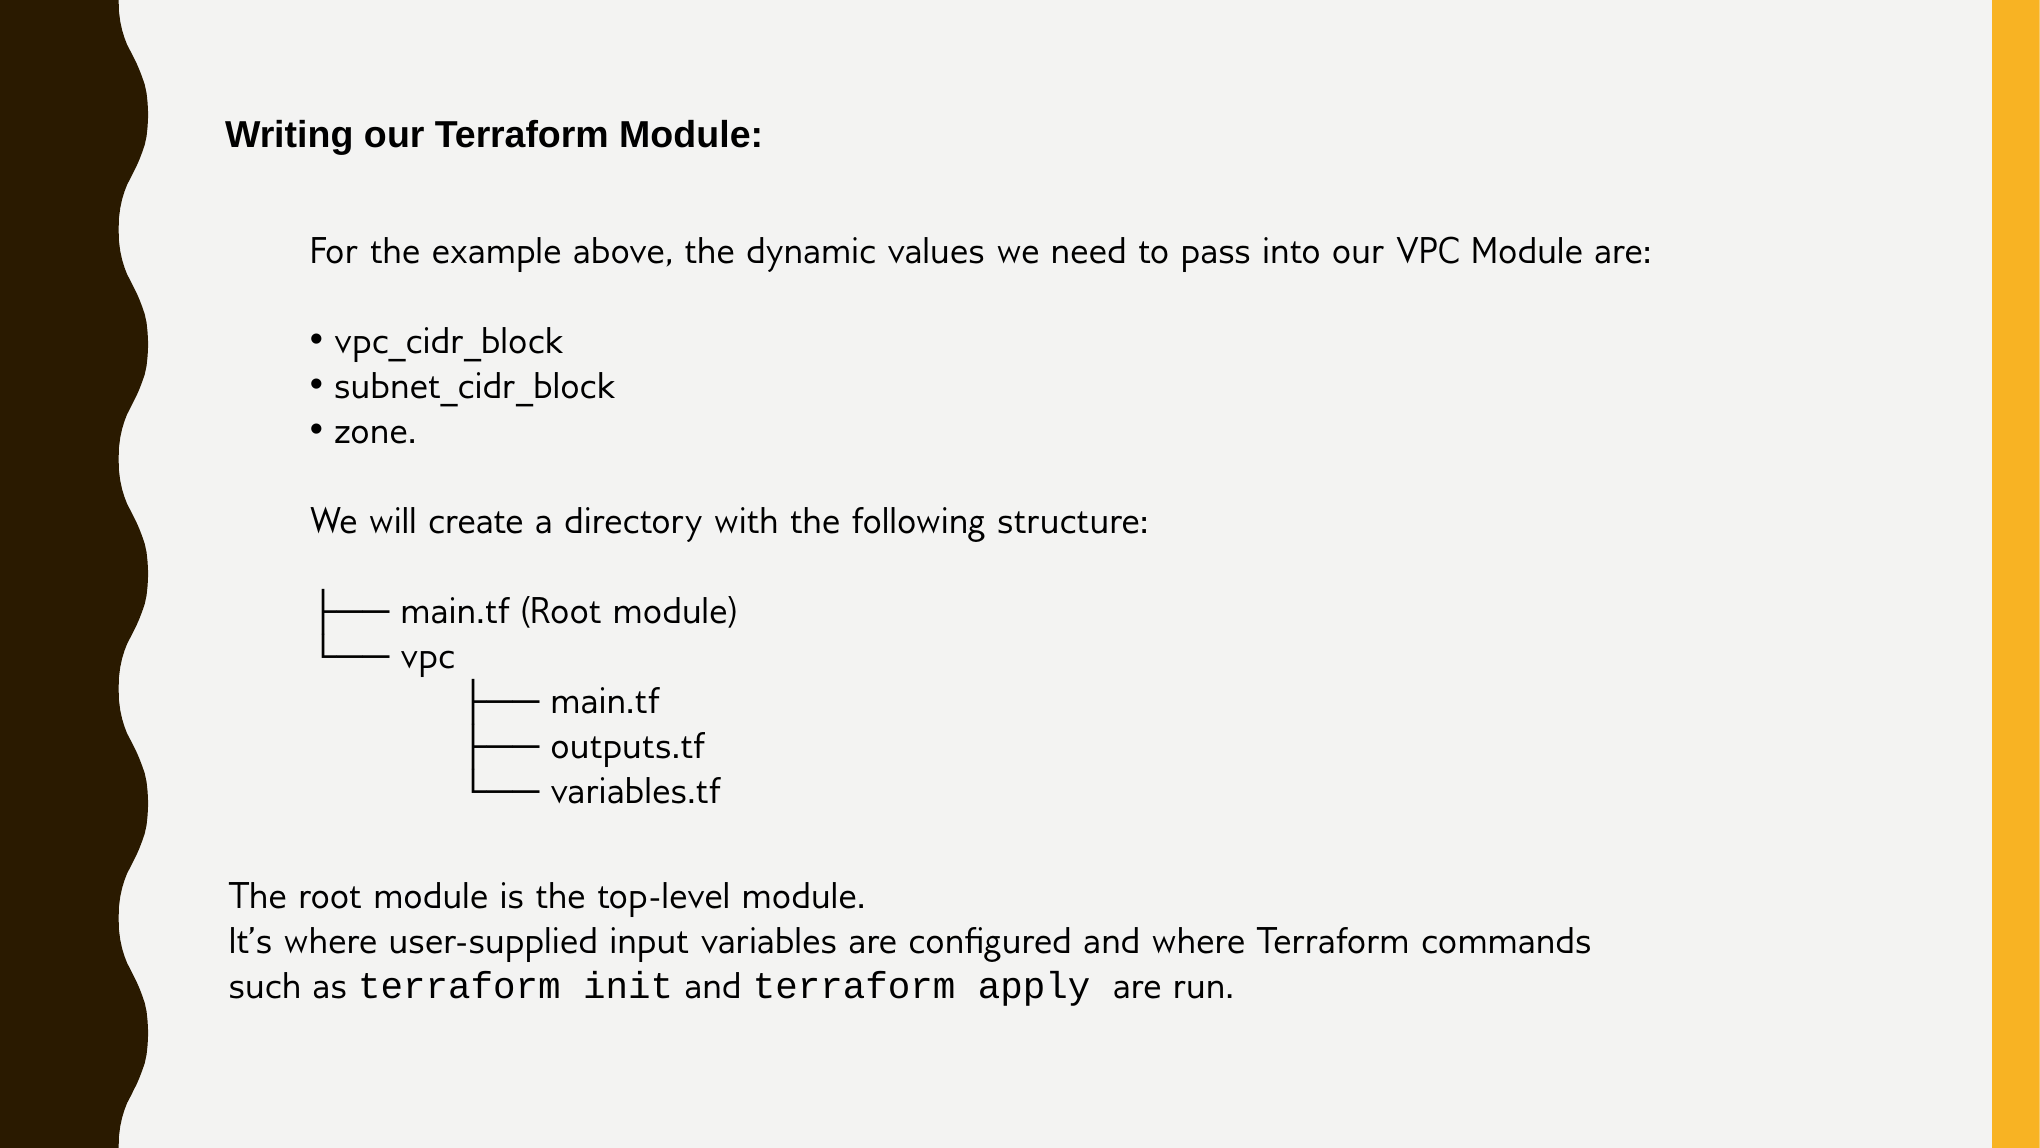

Writing our Terraform Module:

For the example above, the dynamic values ​​we need to pass into our VPC Module are:
 vpc_cidr_block
 subnet_cidr_block
 zone.
We will create a directory with the following structure:
├── main.tf (Root module)
└── vpc
	├── main.tf
	├── outputs.tf
	└── variables.tf

The root module is the top-level module.
It’s where user-supplied input variables are configured and where Terraform commands
such as terraform init and terraform apply are run.